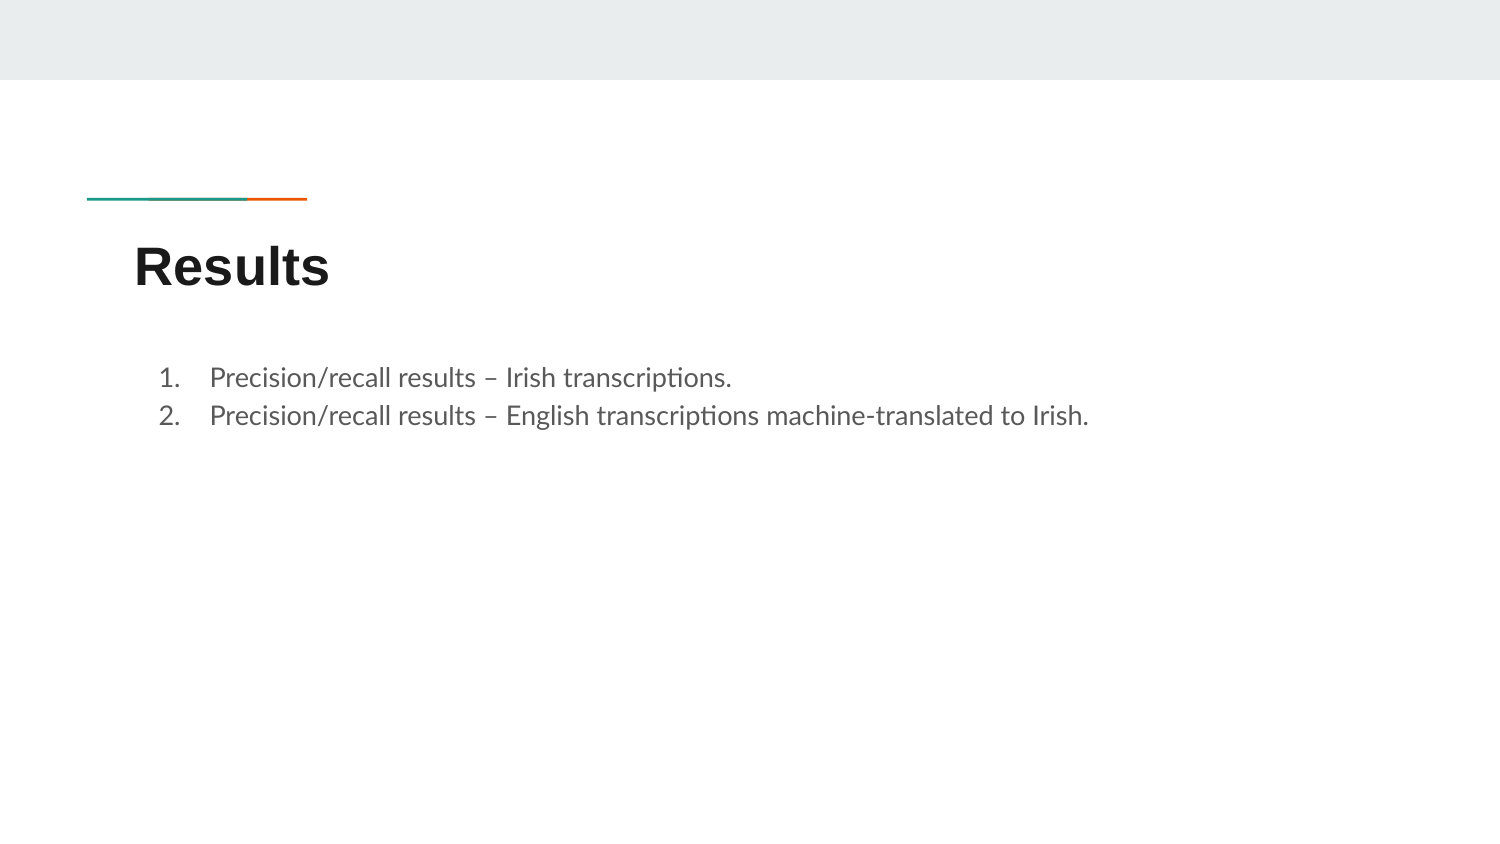

# Results
Precision/recall results – Irish transcriptions.
Precision/recall results – English transcriptions machine-translated to Irish.